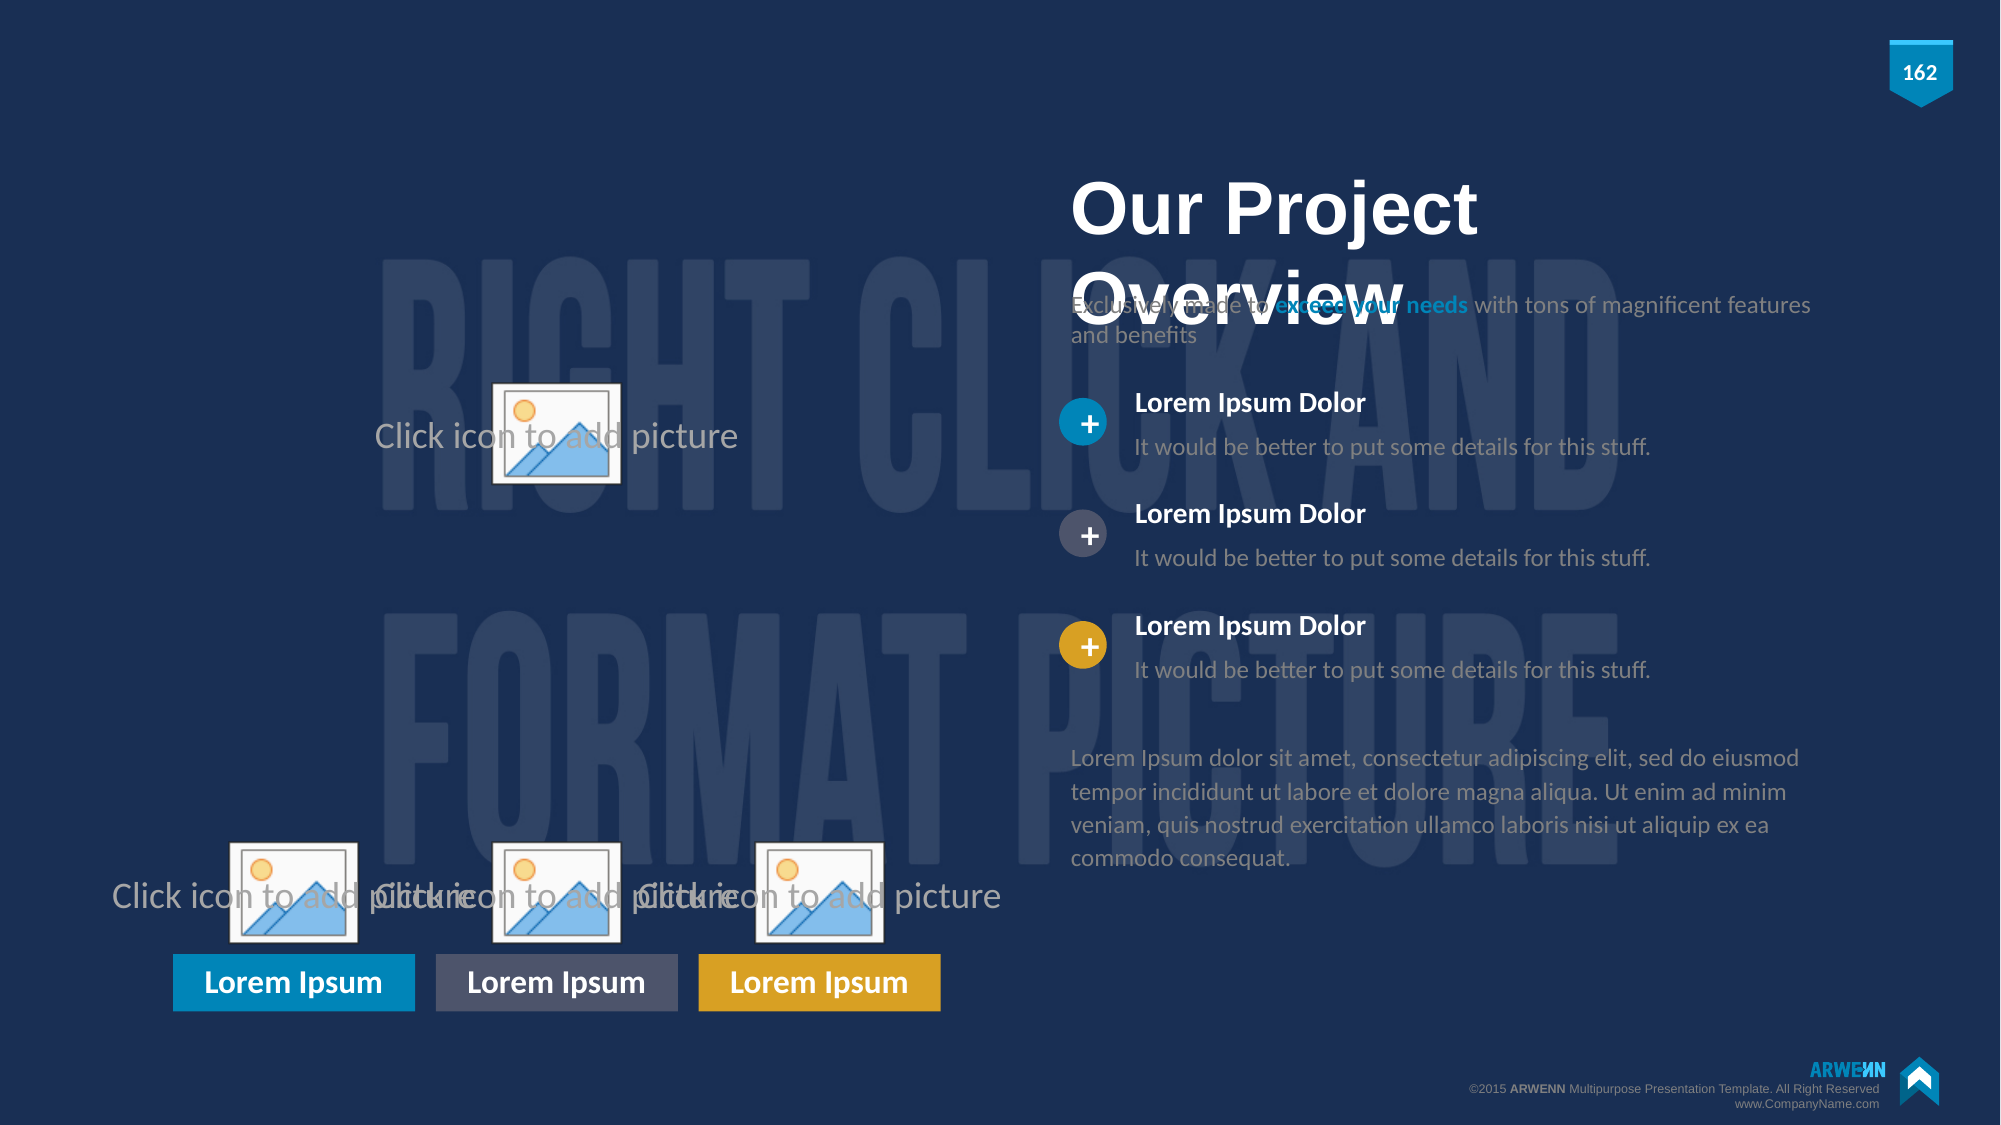

# Our Project Overview
Exclusively made to exceed your needs with tons of magnificent features and benefits
Lorem Ipsum Dolor
It would be better to put some details for this stuff.
+
Lorem Ipsum Dolor
It would be better to put some details for this stuff.
+
Lorem Ipsum Dolor
It would be better to put some details for this stuff.
+
Lorem Ipsum dolor sit amet, consectetur adipiscing elit, sed do eiusmod tempor incididunt ut labore et dolore magna aliqua. Ut enim ad minim veniam, quis nostrud exercitation ullamco laboris nisi ut aliquip ex ea commodo consequat.

Lorem Ipsum

Lorem Ipsum

Lorem Ipsum